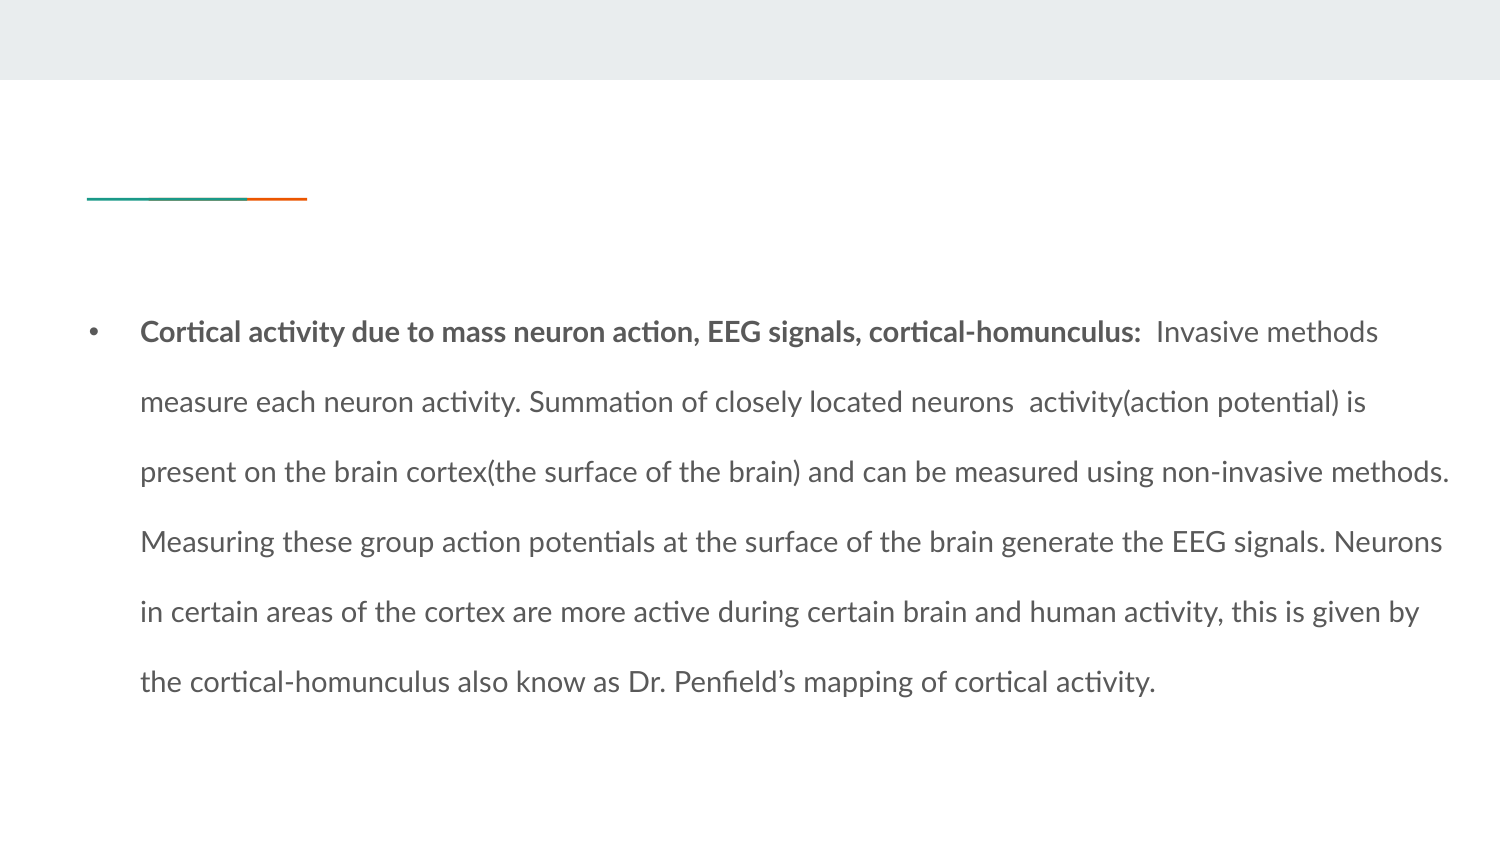

Cortical activity due to mass neuron action, EEG signals, cortical-homunculus:  Invasive methods measure each neuron activity. Summation of closely located neurons  activity(action potential) is present on the brain cortex(the surface of the brain) and can be measured using non-invasive methods. Measuring these group action potentials at the surface of the brain generate the EEG signals. Neurons in certain areas of the cortex are more active during certain brain and human activity, this is given by the cortical-homunculus also know as Dr. Penfield’s mapping of cortical activity.